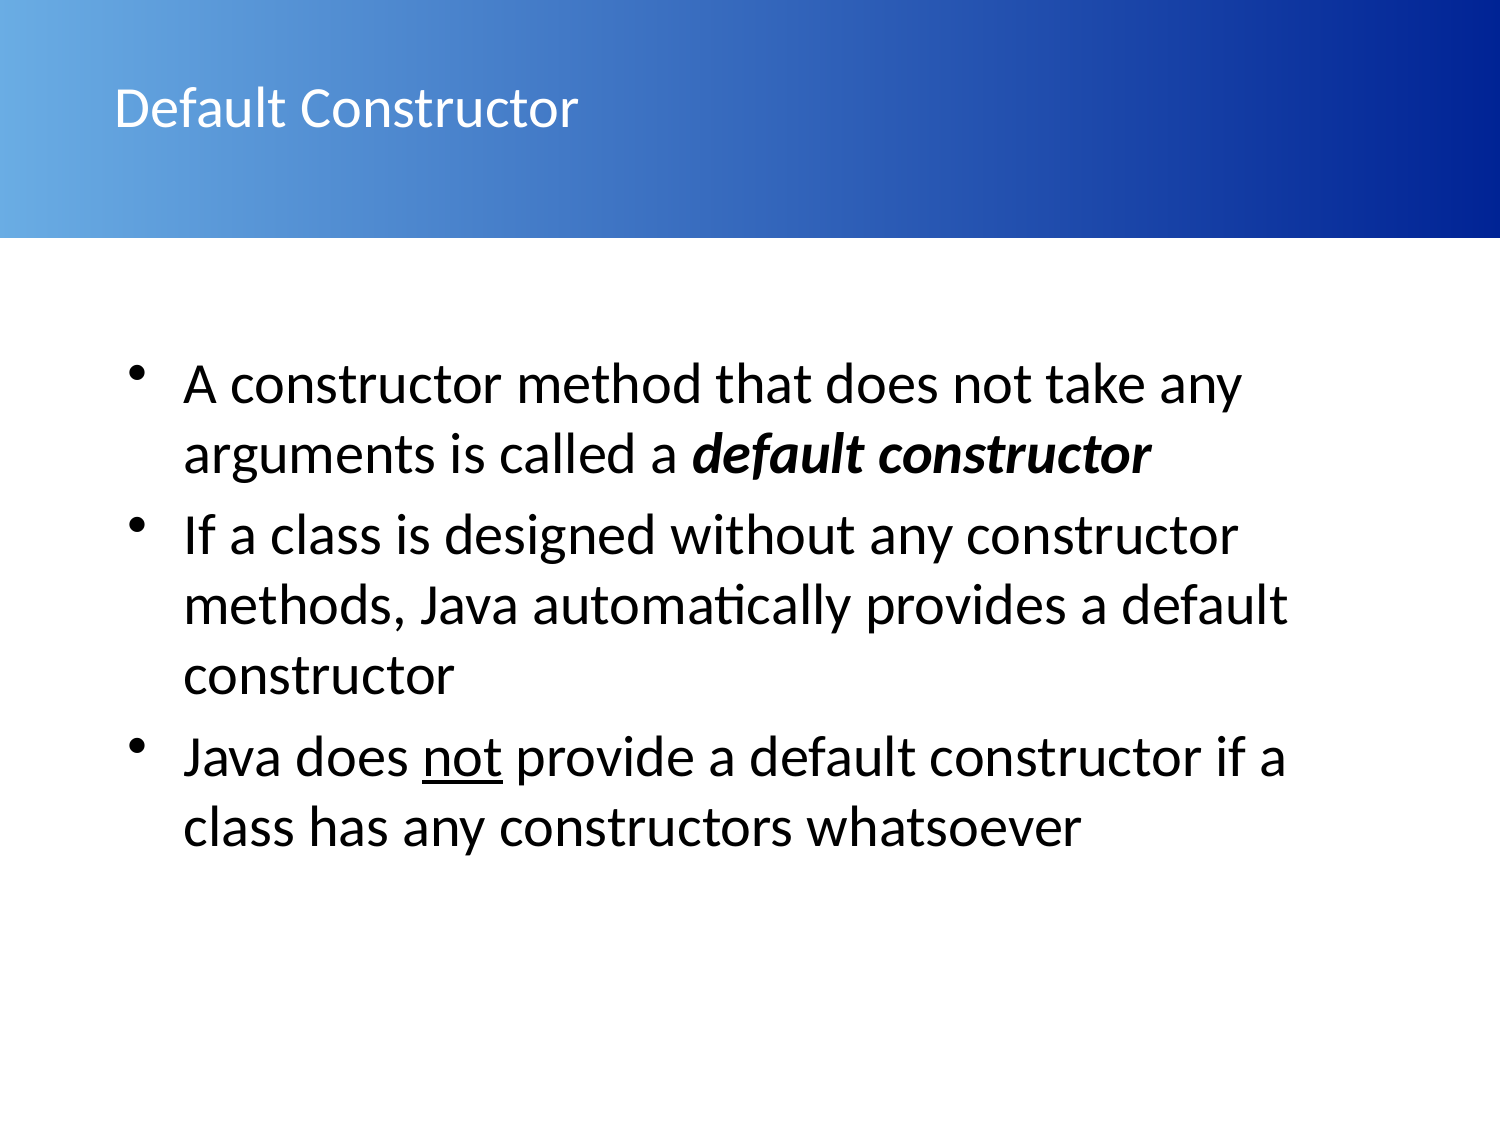

# Default Constructor

A constructor method that does not take any arguments is called a default constructor
If a class is designed without any constructor methods, Java automatically provides a default constructor
Java does not provide a default constructor if a class has any constructors whatsoever